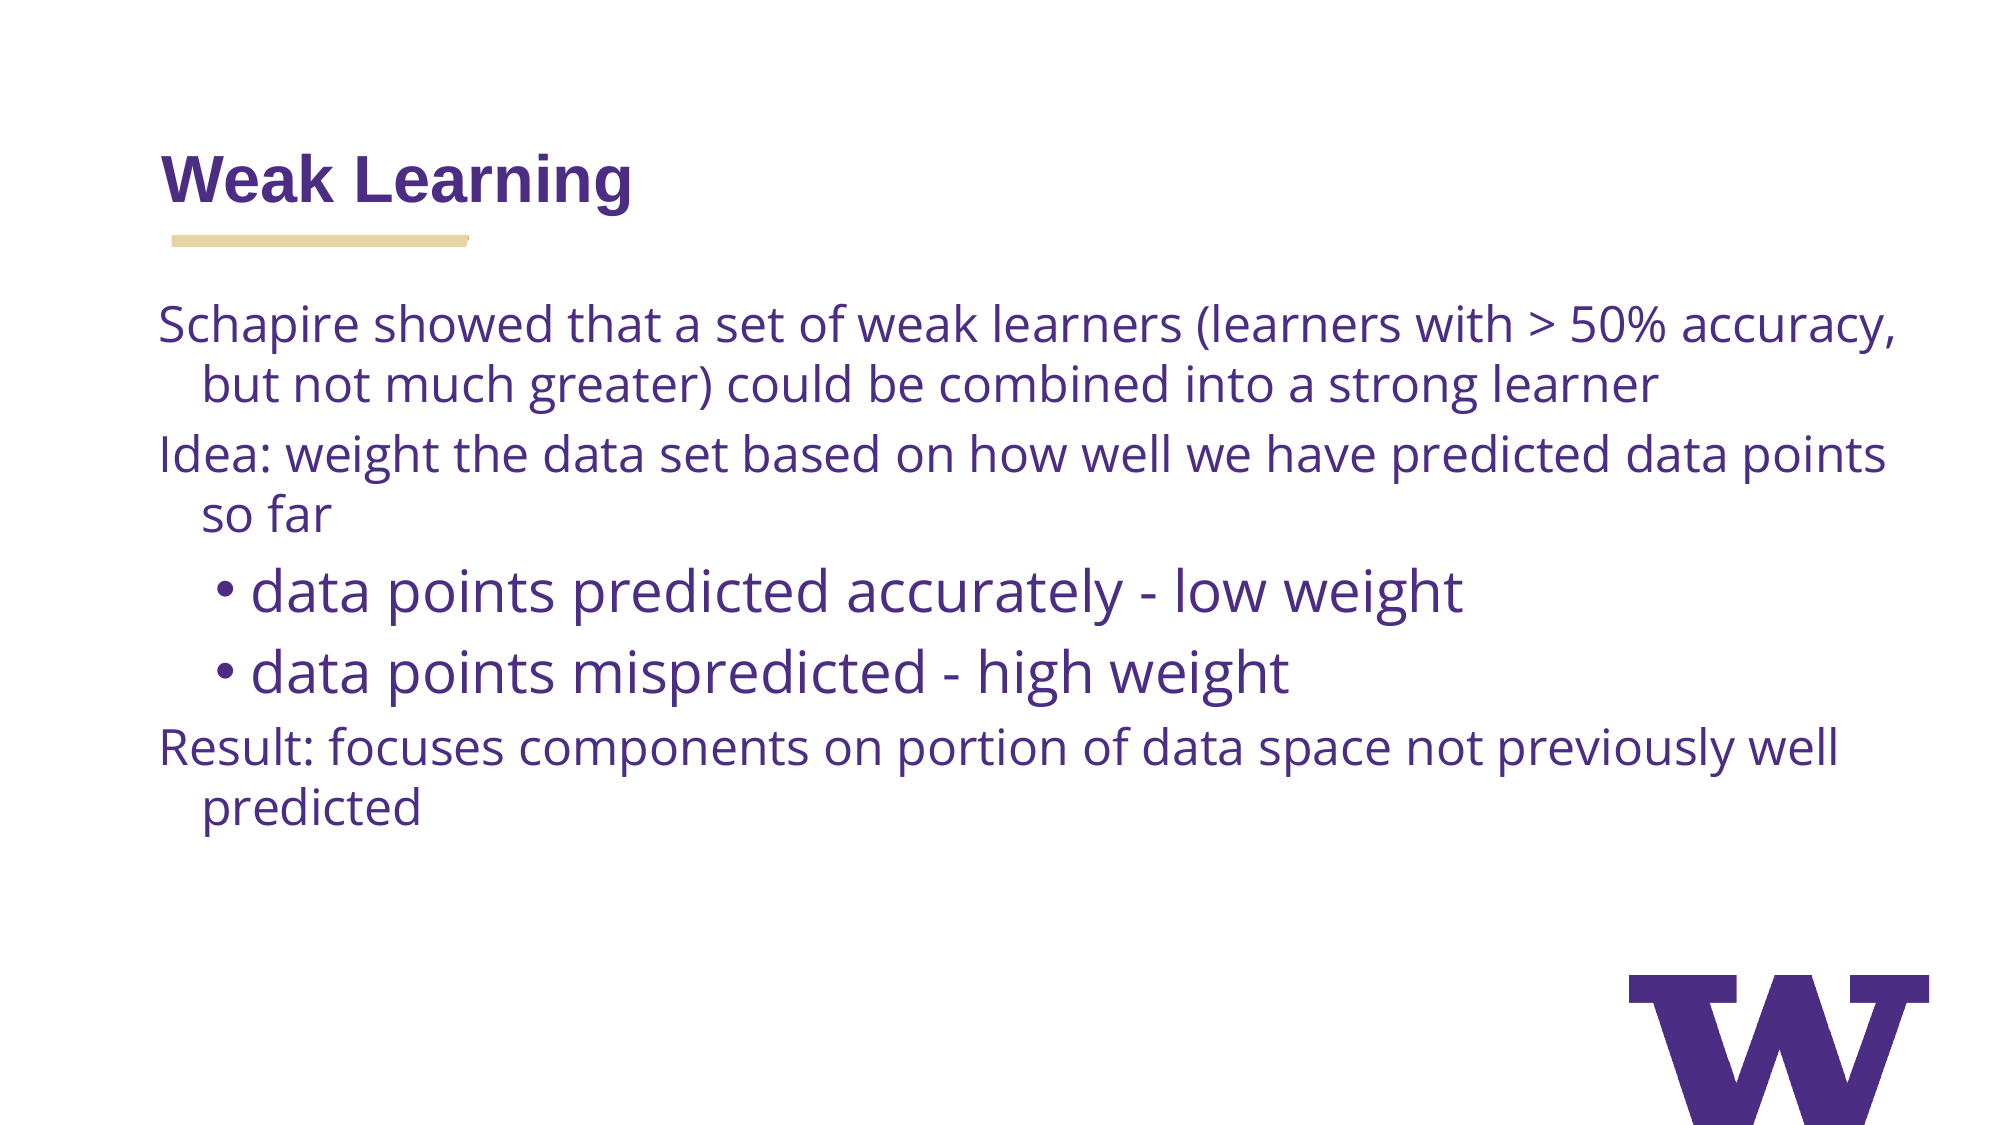

# Weak Learning
Schapire showed that a set of weak learners (learners with > 50% accuracy, but not much greater) could be combined into a strong learner
Idea: weight the data set based on how well we have predicted data points so far
data points predicted accurately - low weight
data points mispredicted - high weight
Result: focuses components on portion of data space not previously well predicted